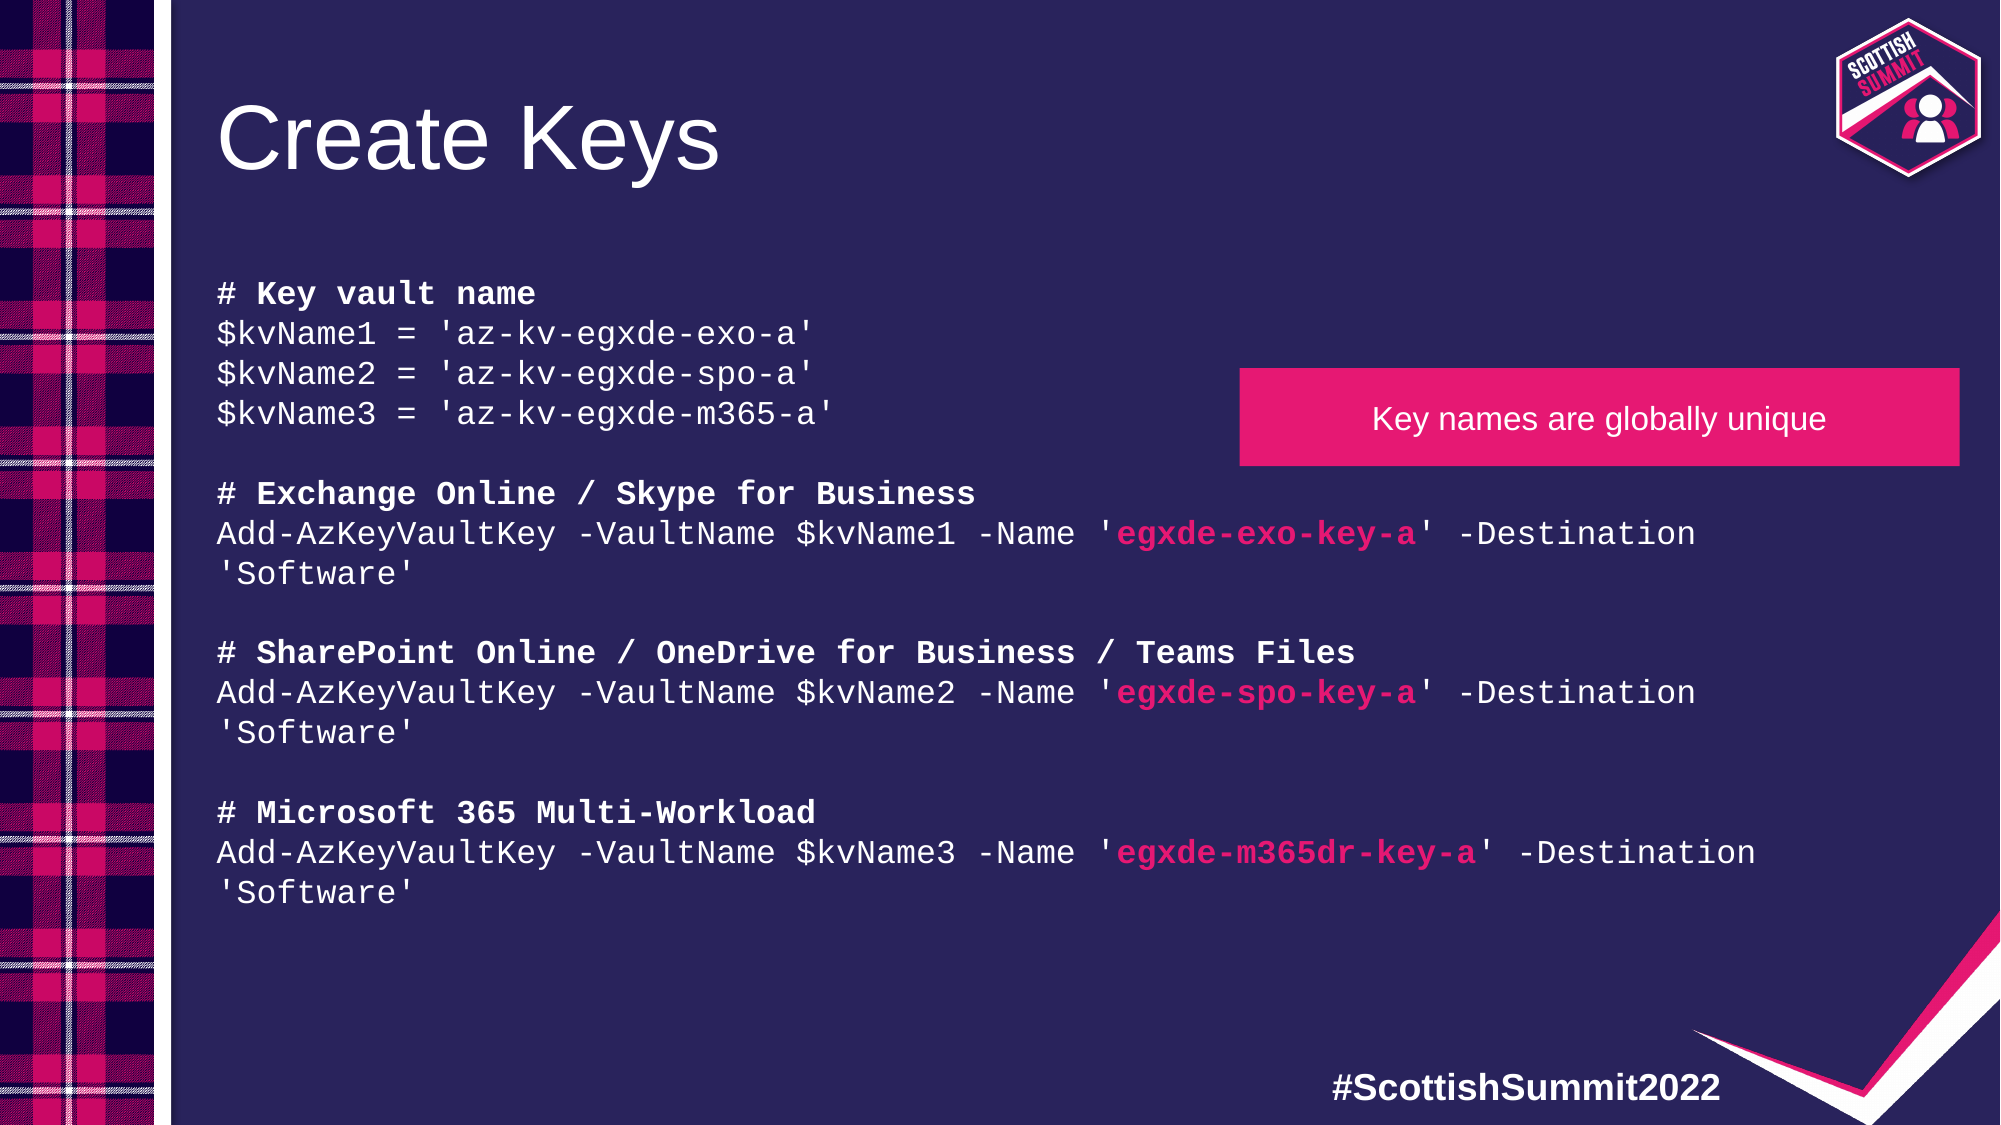

# Create Keys
# Key vault name
$kvName1 = 'az-kv-egxde-exo-a'
$kvName2 = 'az-kv-egxde-spo-a'
$kvName3 = 'az-kv-egxde-m365-a'

# Exchange Online / Skype for Business
Add-AzKeyVaultKey -VaultName $kvName1 -Name 'egxde-exo-key-a' -Destination 'Software'

# SharePoint Online / OneDrive for Business / Teams Files
Add-AzKeyVaultKey -VaultName $kvName2 -Name 'egxde-spo-key-a' -Destination 'Software'

# Microsoft 365 Multi-Workload
Add-AzKeyVaultKey -VaultName $kvName3 -Name 'egxde-m365dr-key-a' -Destination 'Software'

Key names are globally unique